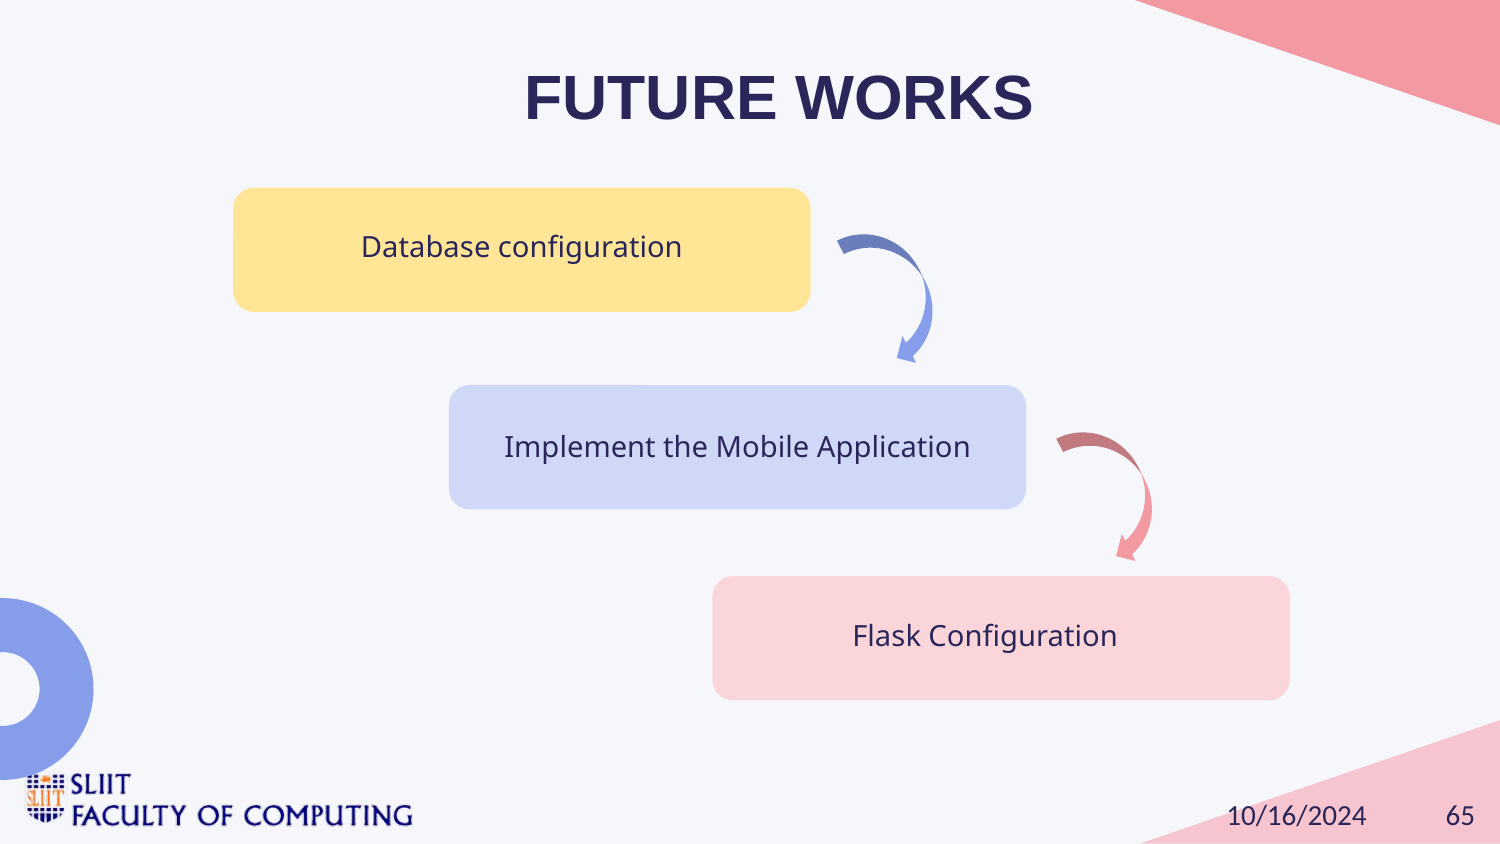

# FUTURE WORKS

Database configuration

Implement the Mobile Application

Flask Configuration
65
10/16/2024